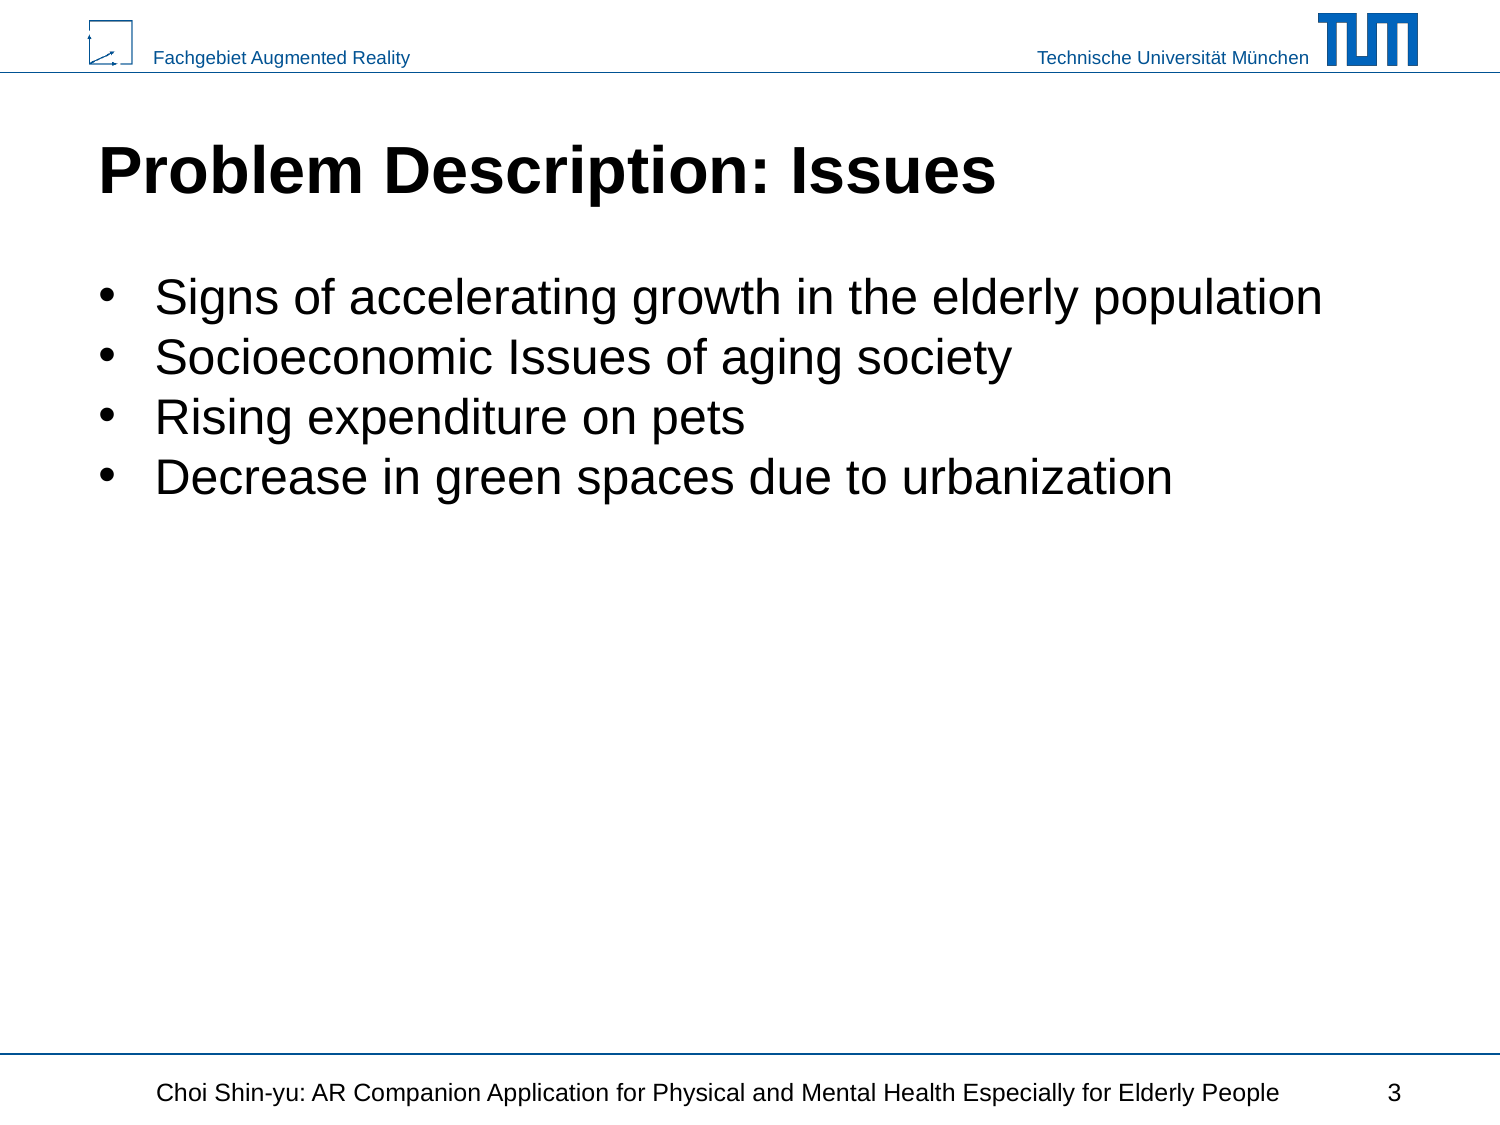

# Problem Description: Issues
Signs of accelerating growth in the elderly population
Socioeconomic Issues of aging society
Rising expenditure on pets
Decrease in green spaces due to urbanization

Choi Shin-yu: AR Companion Application for Physical and Mental Health Especially for Elderly People
3